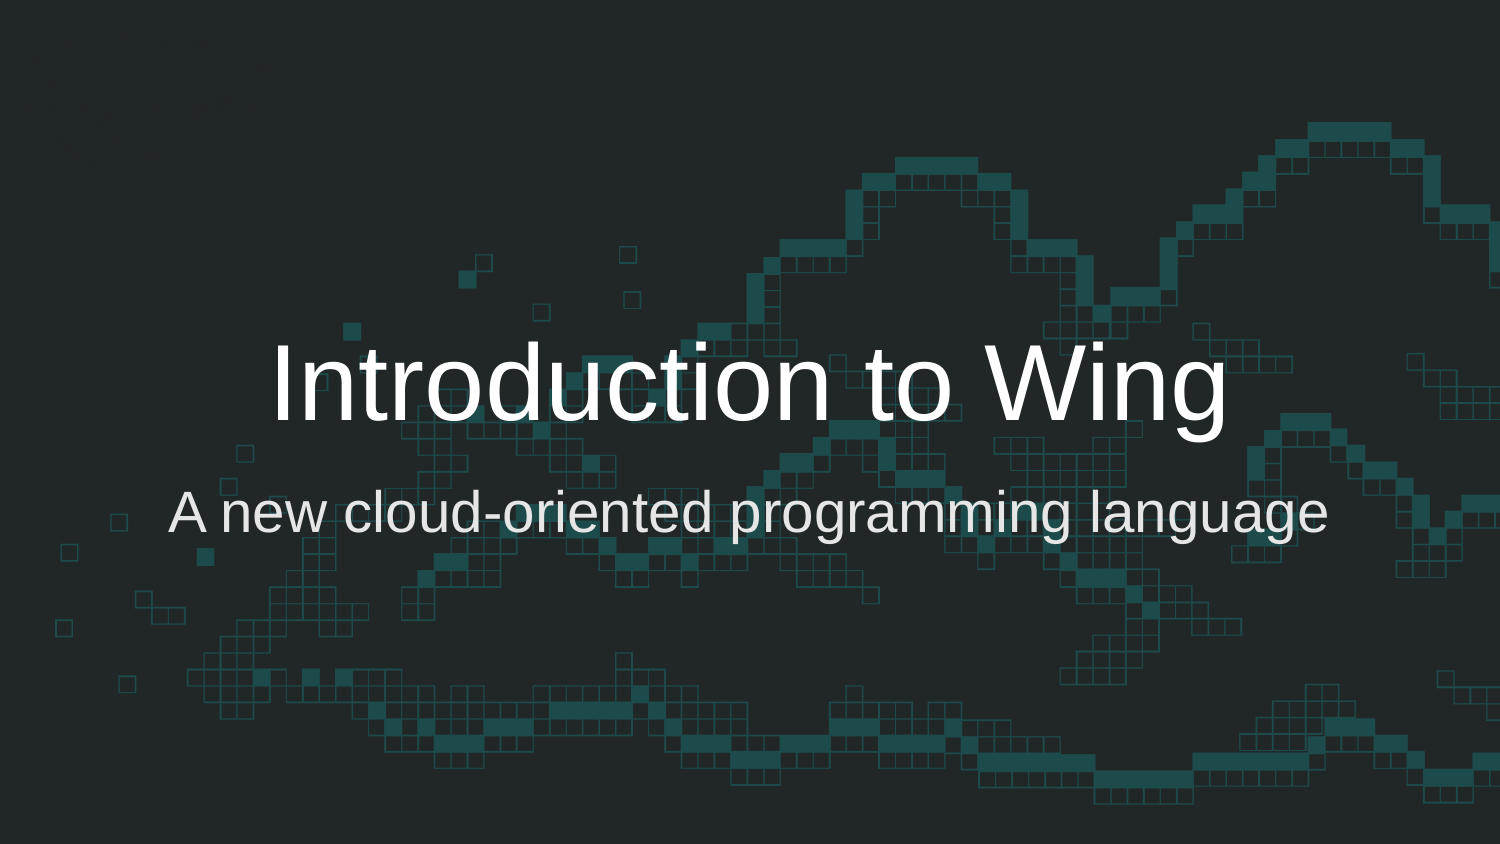

# Introduction to Wing
A new cloud-oriented programming language